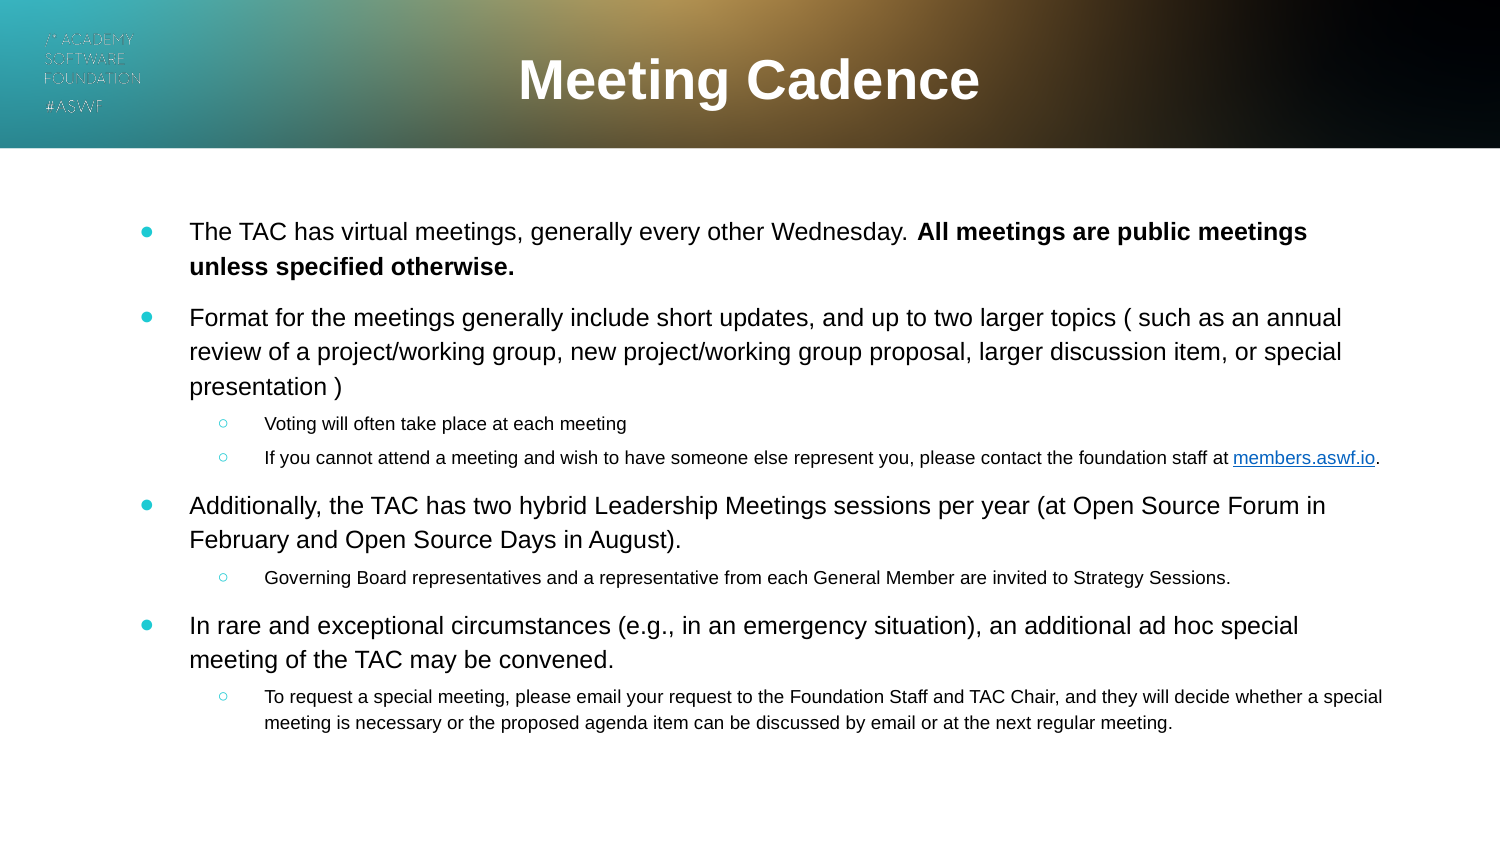

# Meeting Cadence
The TAC has virtual meetings, generally every other Wednesday. All meetings are public meetings unless specified otherwise.
Format for the meetings generally include short updates, and up to two larger topics ( such as an annual review of a project/working group, new project/working group proposal, larger discussion item, or special presentation )
Voting will often take place at each meeting
If you cannot attend a meeting and wish to have someone else represent you, please contact the foundation staff at members.aswf.io.
Additionally, the TAC has two hybrid Leadership Meetings sessions per year (at Open Source Forum in February and Open Source Days in August).
Governing Board representatives and a representative from each General Member are invited to Strategy Sessions.
In rare and exceptional circumstances (e.g., in an emergency situation), an additional ad hoc special meeting of the TAC may be convened.
To request a special meeting, please email your request to the Foundation Staff and TAC Chair, and they will decide whether a special meeting is necessary or the proposed agenda item can be discussed by email or at the next regular meeting.